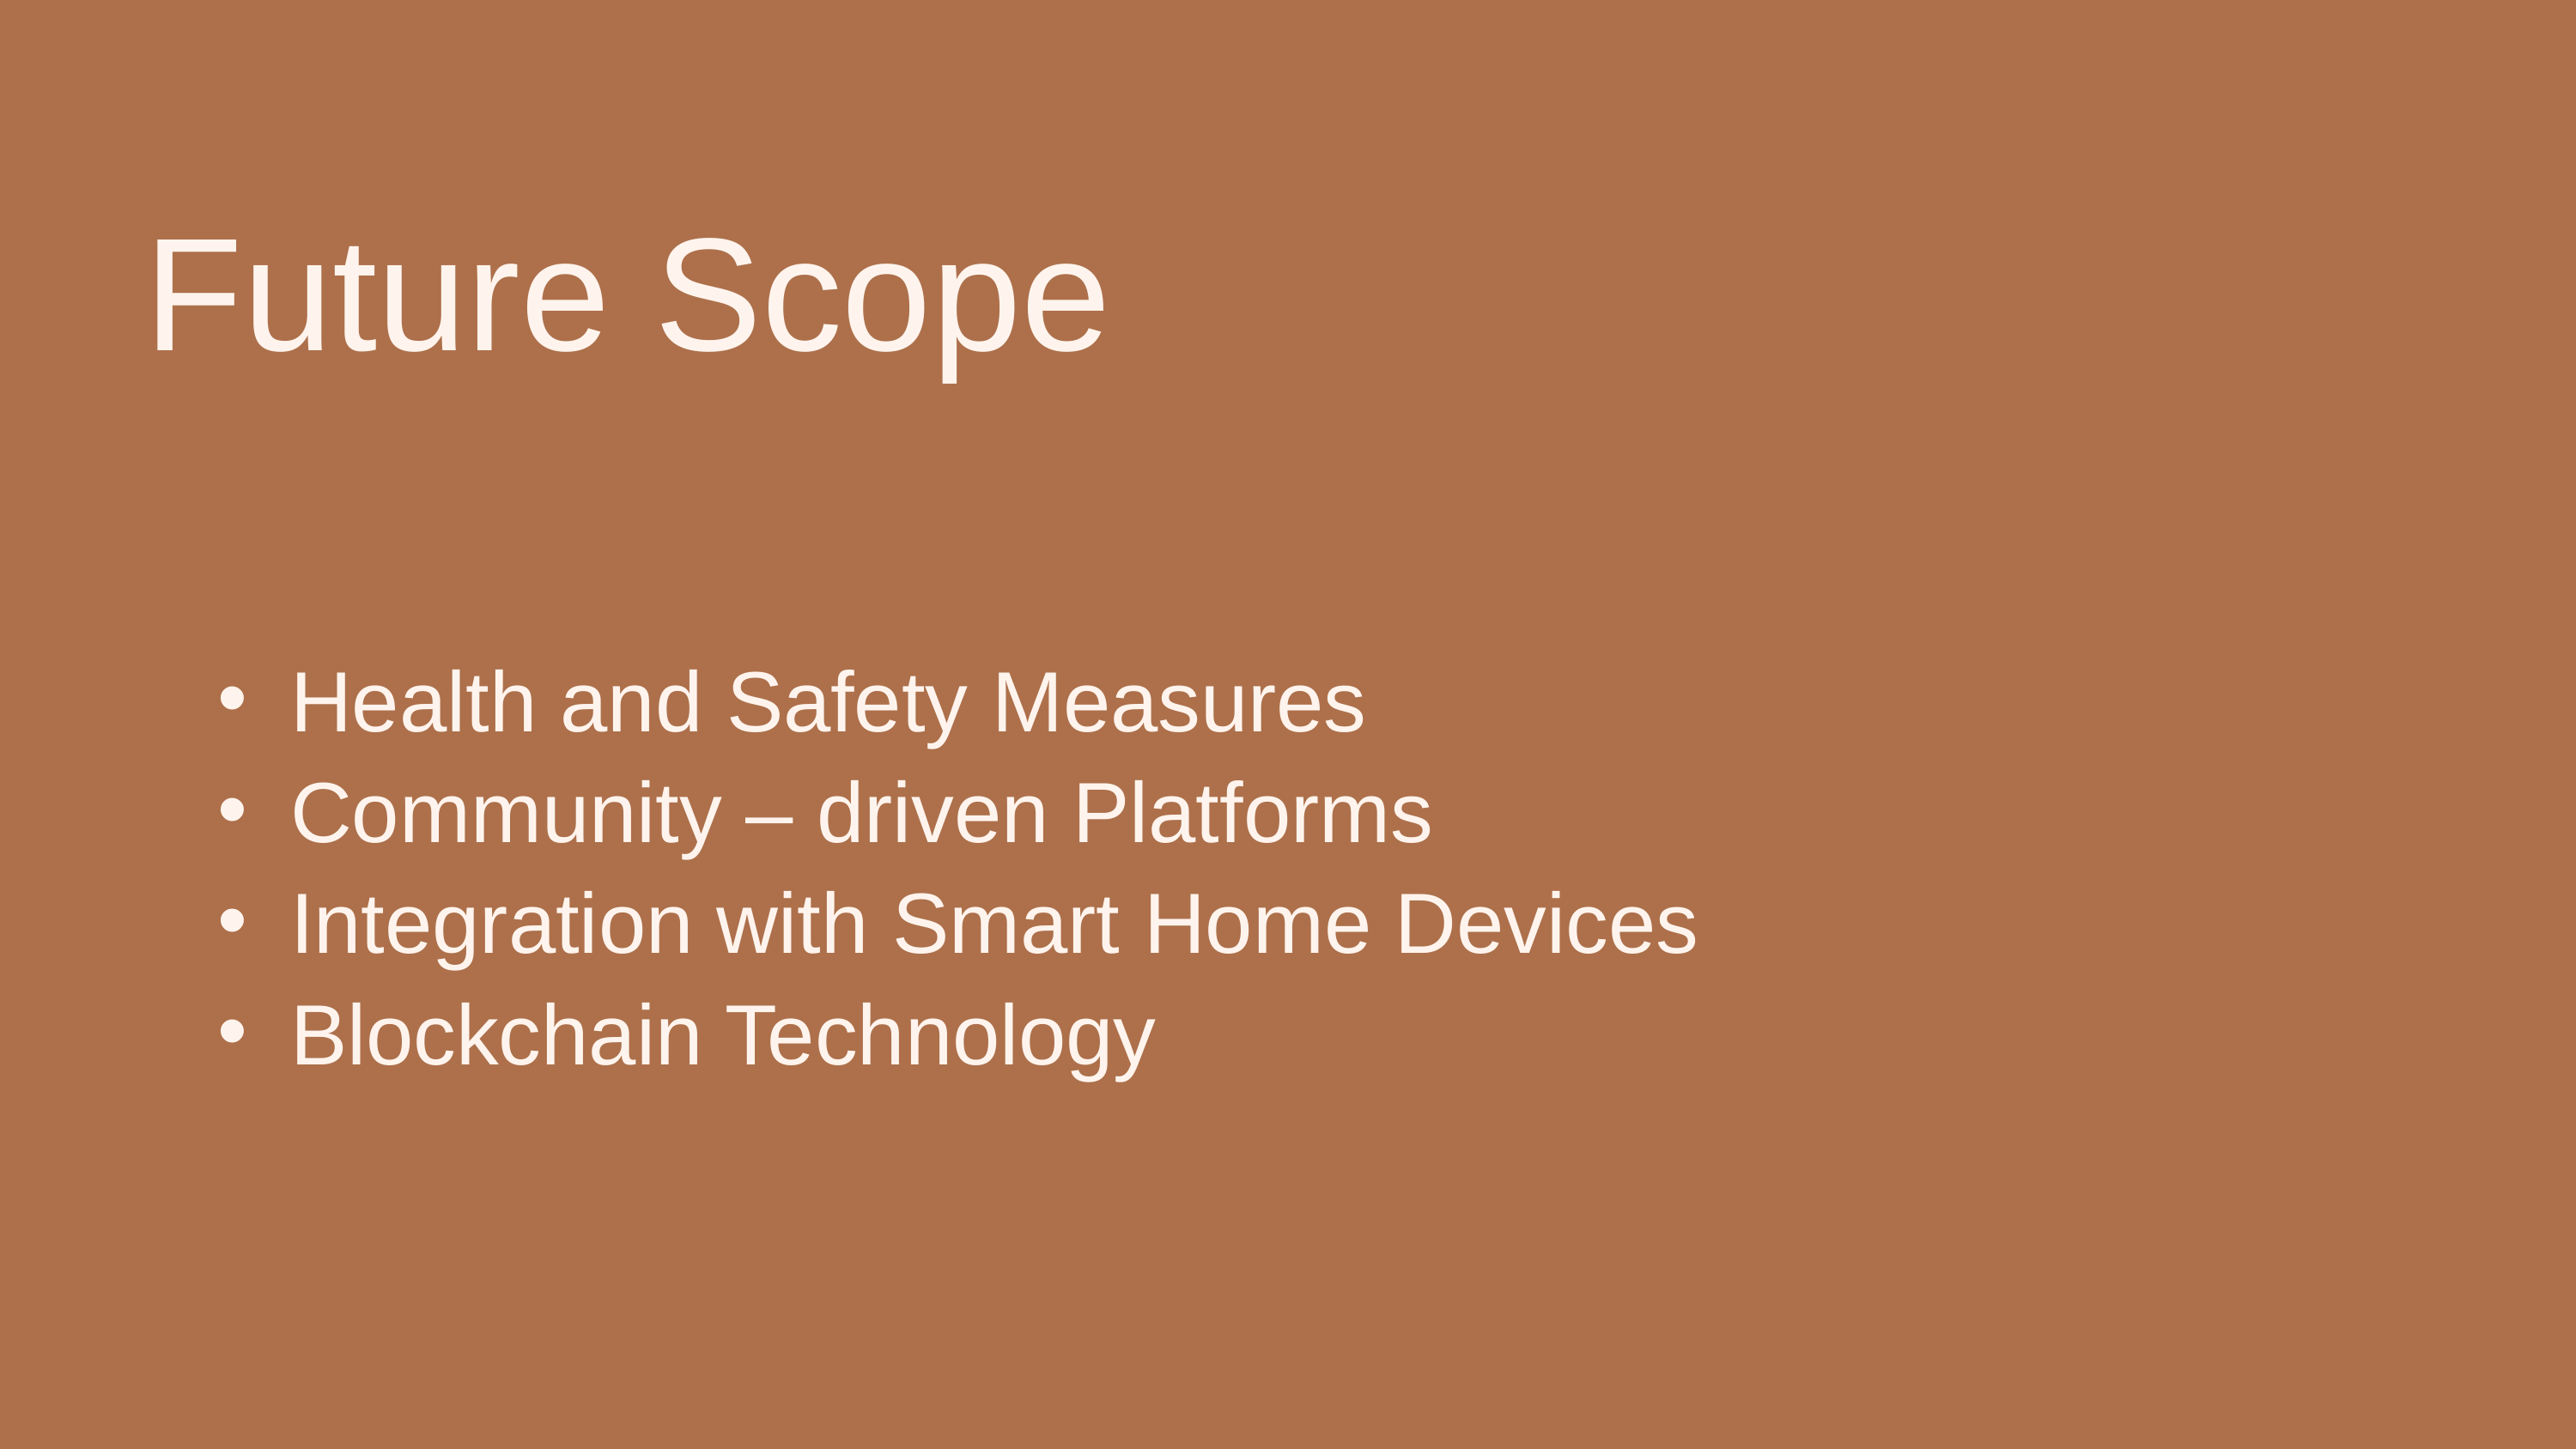

Future Scope
Health and Safety Measures
Community – driven Platforms
Integration with Smart Home Devices
Blockchain Technology